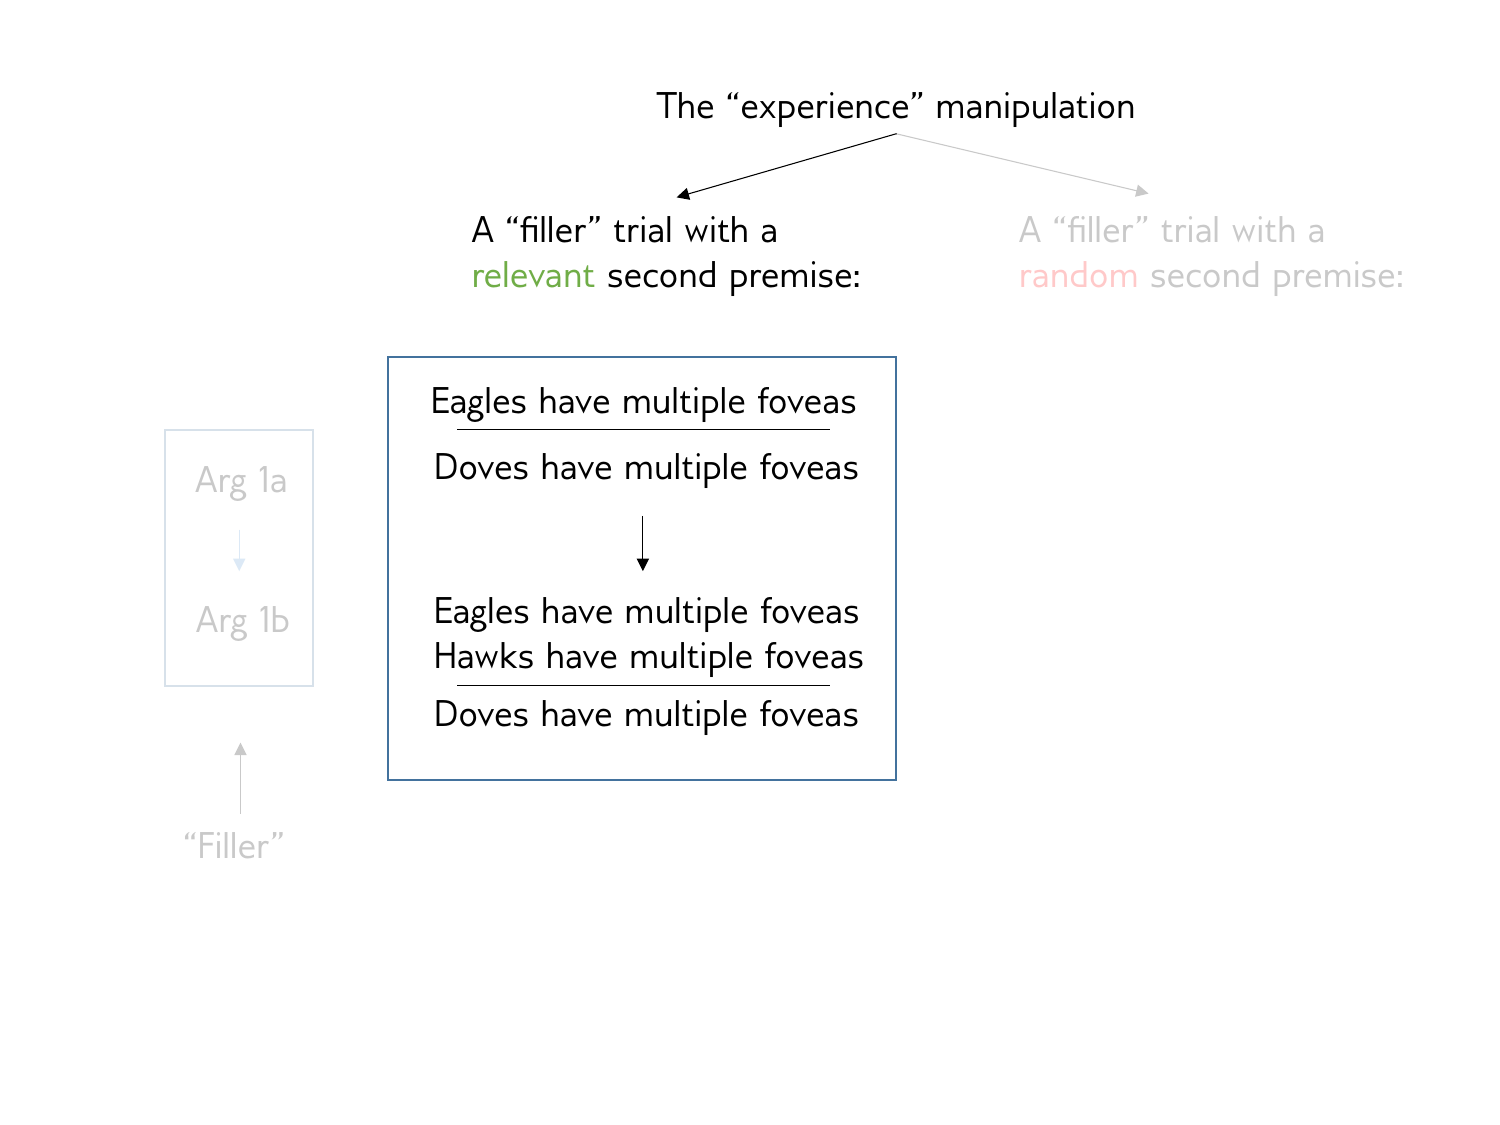

The “experience” manipulation

A “filler” trial with a random second premise:
A “filler” trial with a relevant second premise:

Eagles have multiple foveas

Doves have multiple foveas
Arg 1a
Eagles have multiple foveas
Hawks have multiple foveas
Arg 1b
Doves have multiple foveas
“Filler”